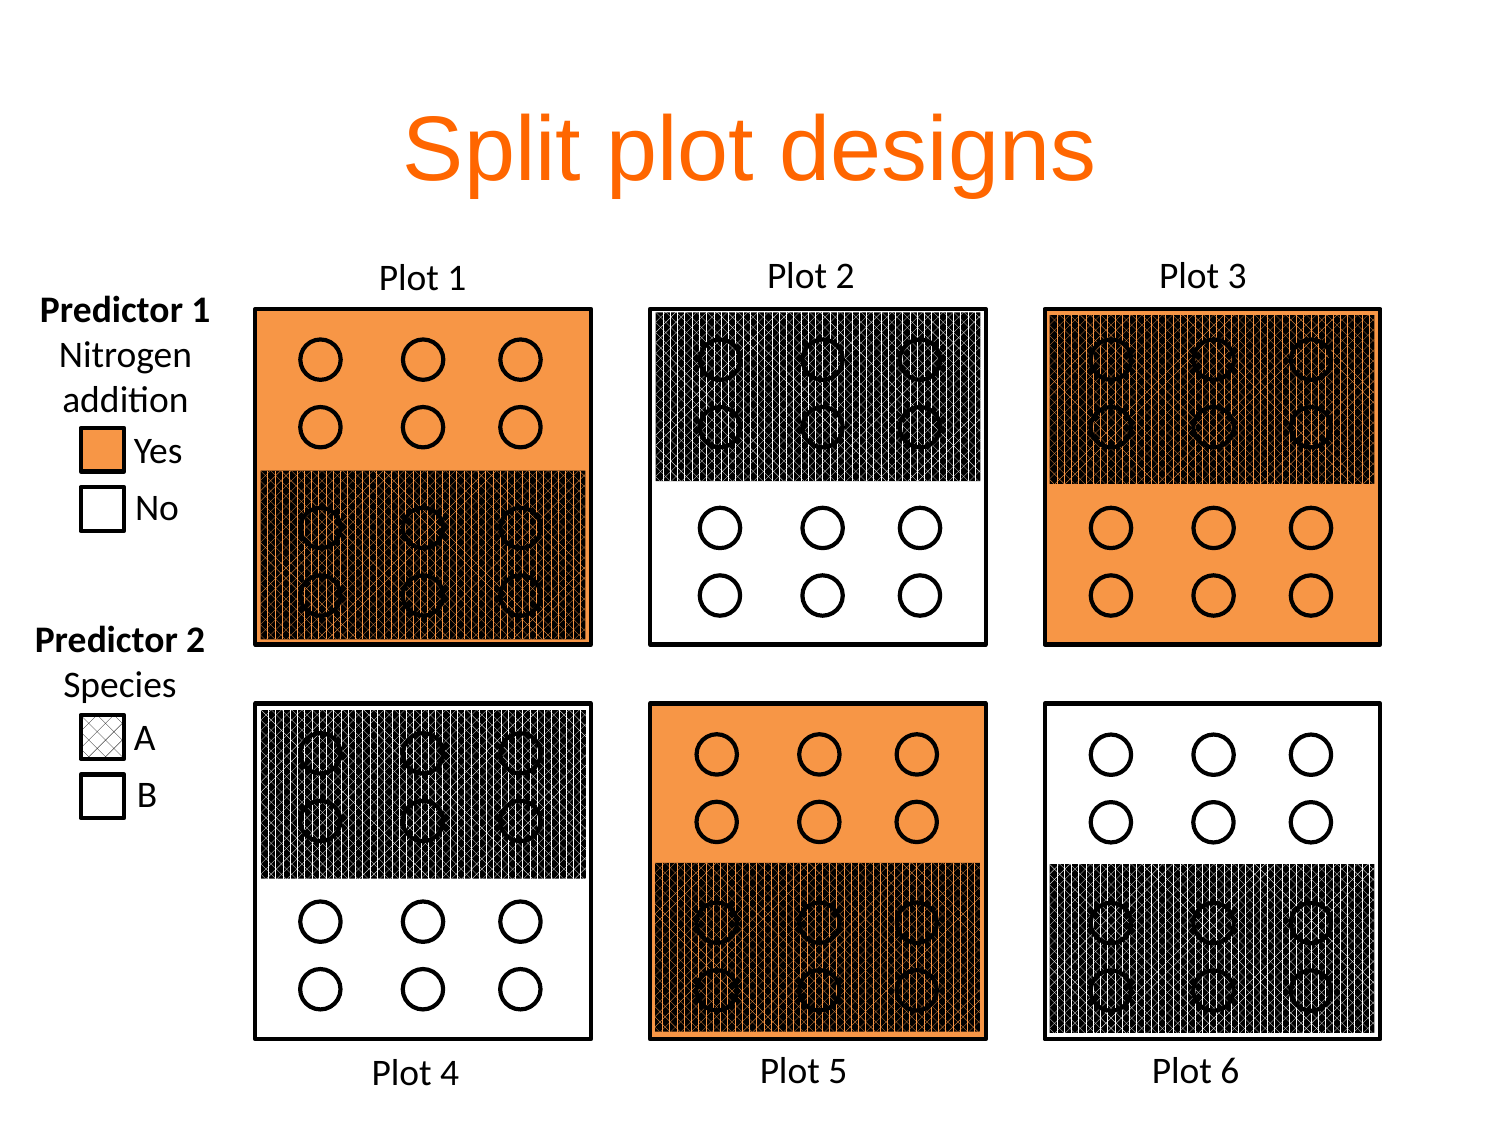

Split plot designs
Plot 3
Plot 2
Plot 1
Predictor 1
Nitrogen addition

Yes

No

Predictor 2
Species

A

B

Plot 6
Plot 5
Plot 4